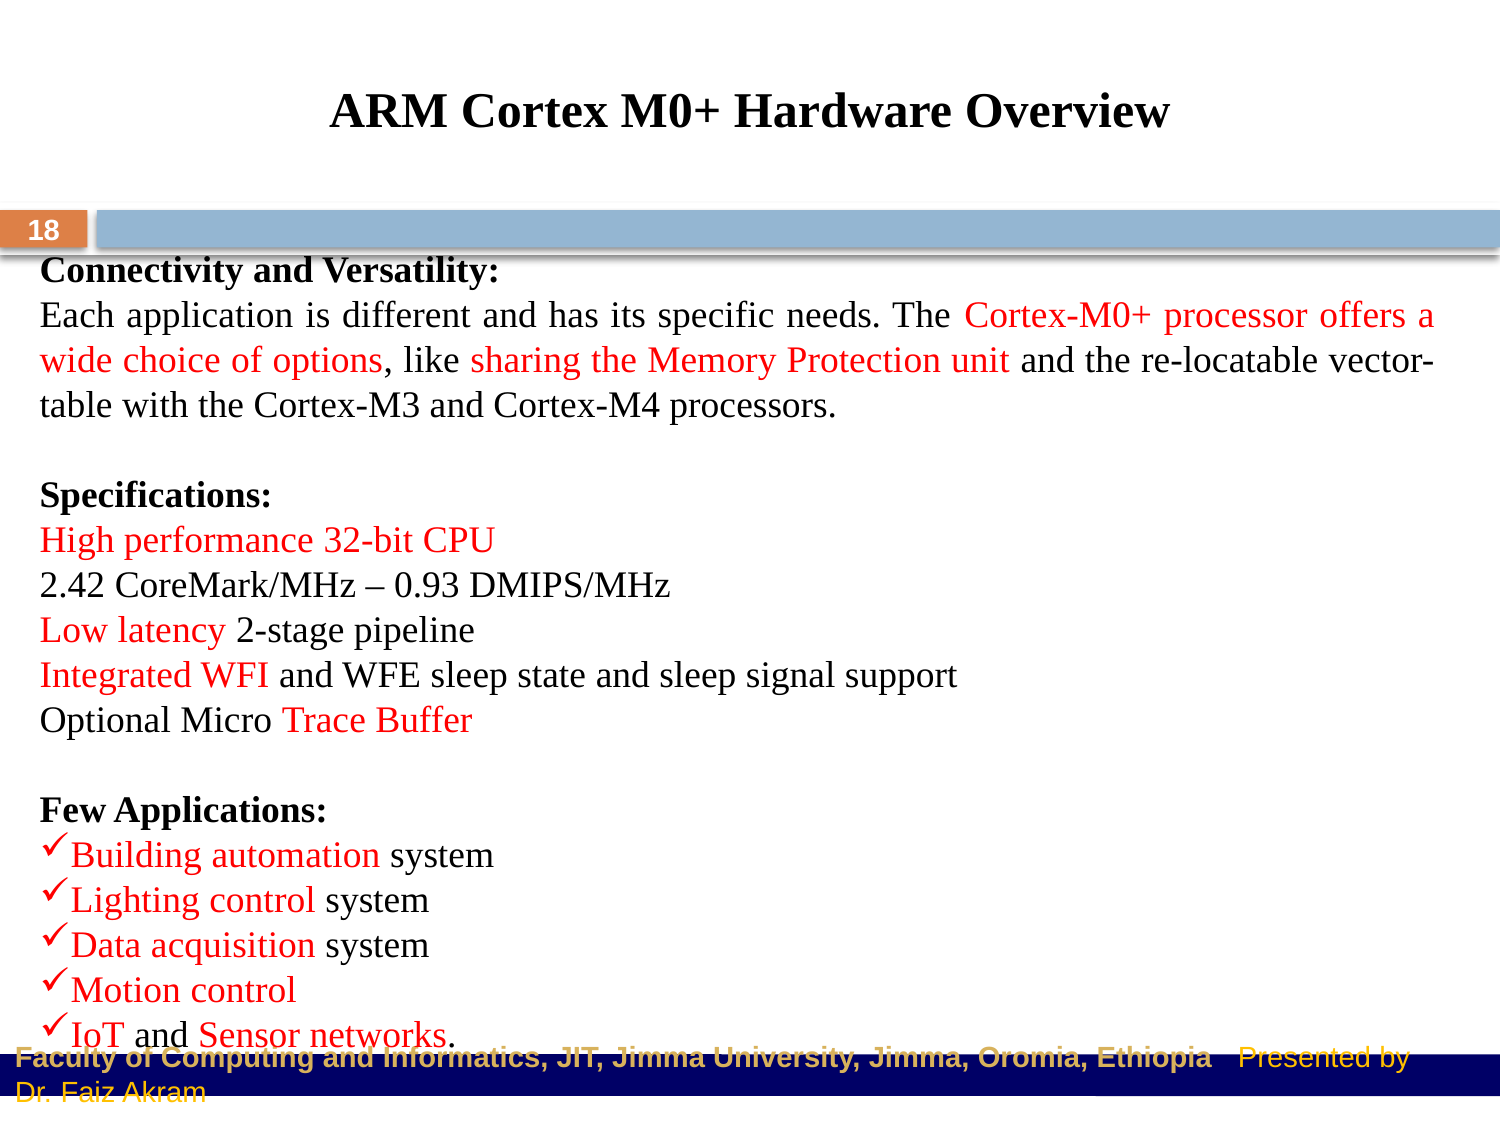

ARM Cortex M0+ Hardware Overview

18
Connectivity and Versatility:
Each application is different and has its specific needs. The Cortex-M0+ processor offers a wide choice of options, like sharing the Memory Protection unit and the re-locatable vector-table with the Cortex-M3 and Cortex-M4 processors.

Specifications:
High performance 32-bit CPU
2.42 CoreMark/MHz – 0.93 DMIPS/MHz
Low latency 2-stage pipeline
Integrated WFI and WFE sleep state and sleep signal support
Optional Micro Trace Buffer

Few Applications:
Building automation system
Lighting control system
Data acquisition system
Motion control
IoT and Sensor networks.
Faculty of Computing and Informatics, JIT, Jimma University, Jimma, Oromia, Ethiopia   Presented by Dr. Faiz Akram